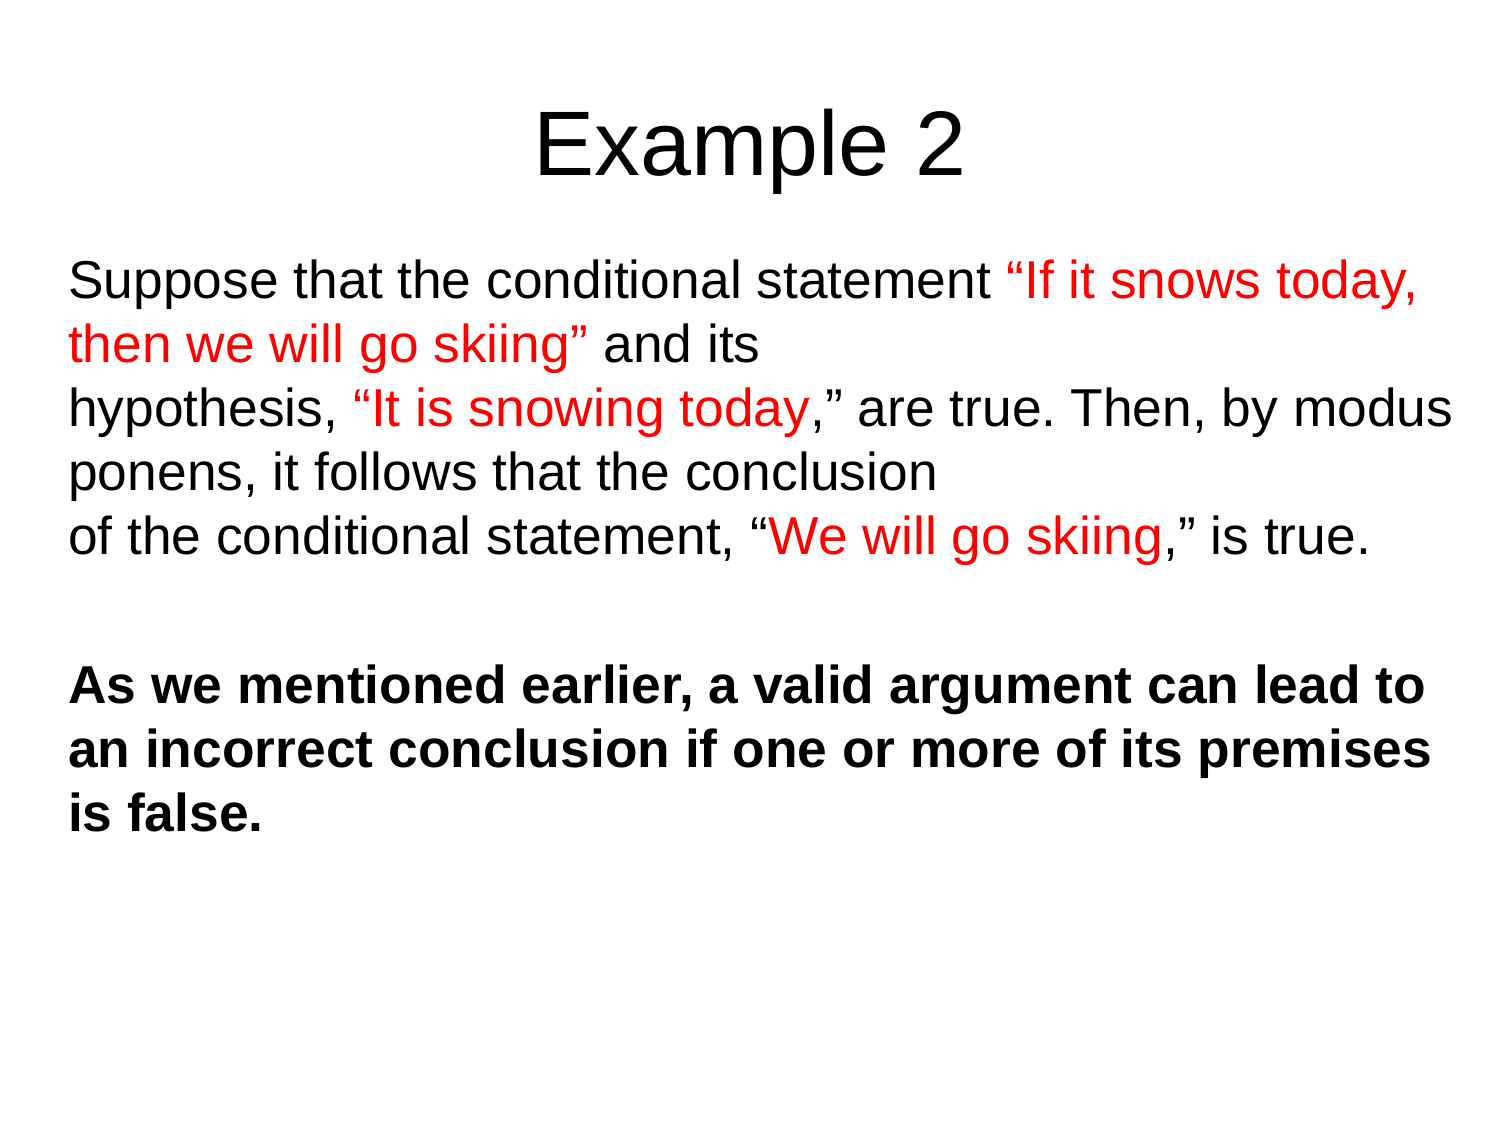

# Example 2
Suppose that the conditional statement “If it snows today, then we will go skiing” and its
hypothesis, “It is snowing today,” are true. Then, by modus ponens, it follows that the conclusion
of the conditional statement, “We will go skiing,” is true.

As we mentioned earlier, a valid argument can lead to an incorrect conclusion if one or more of its premises is false.